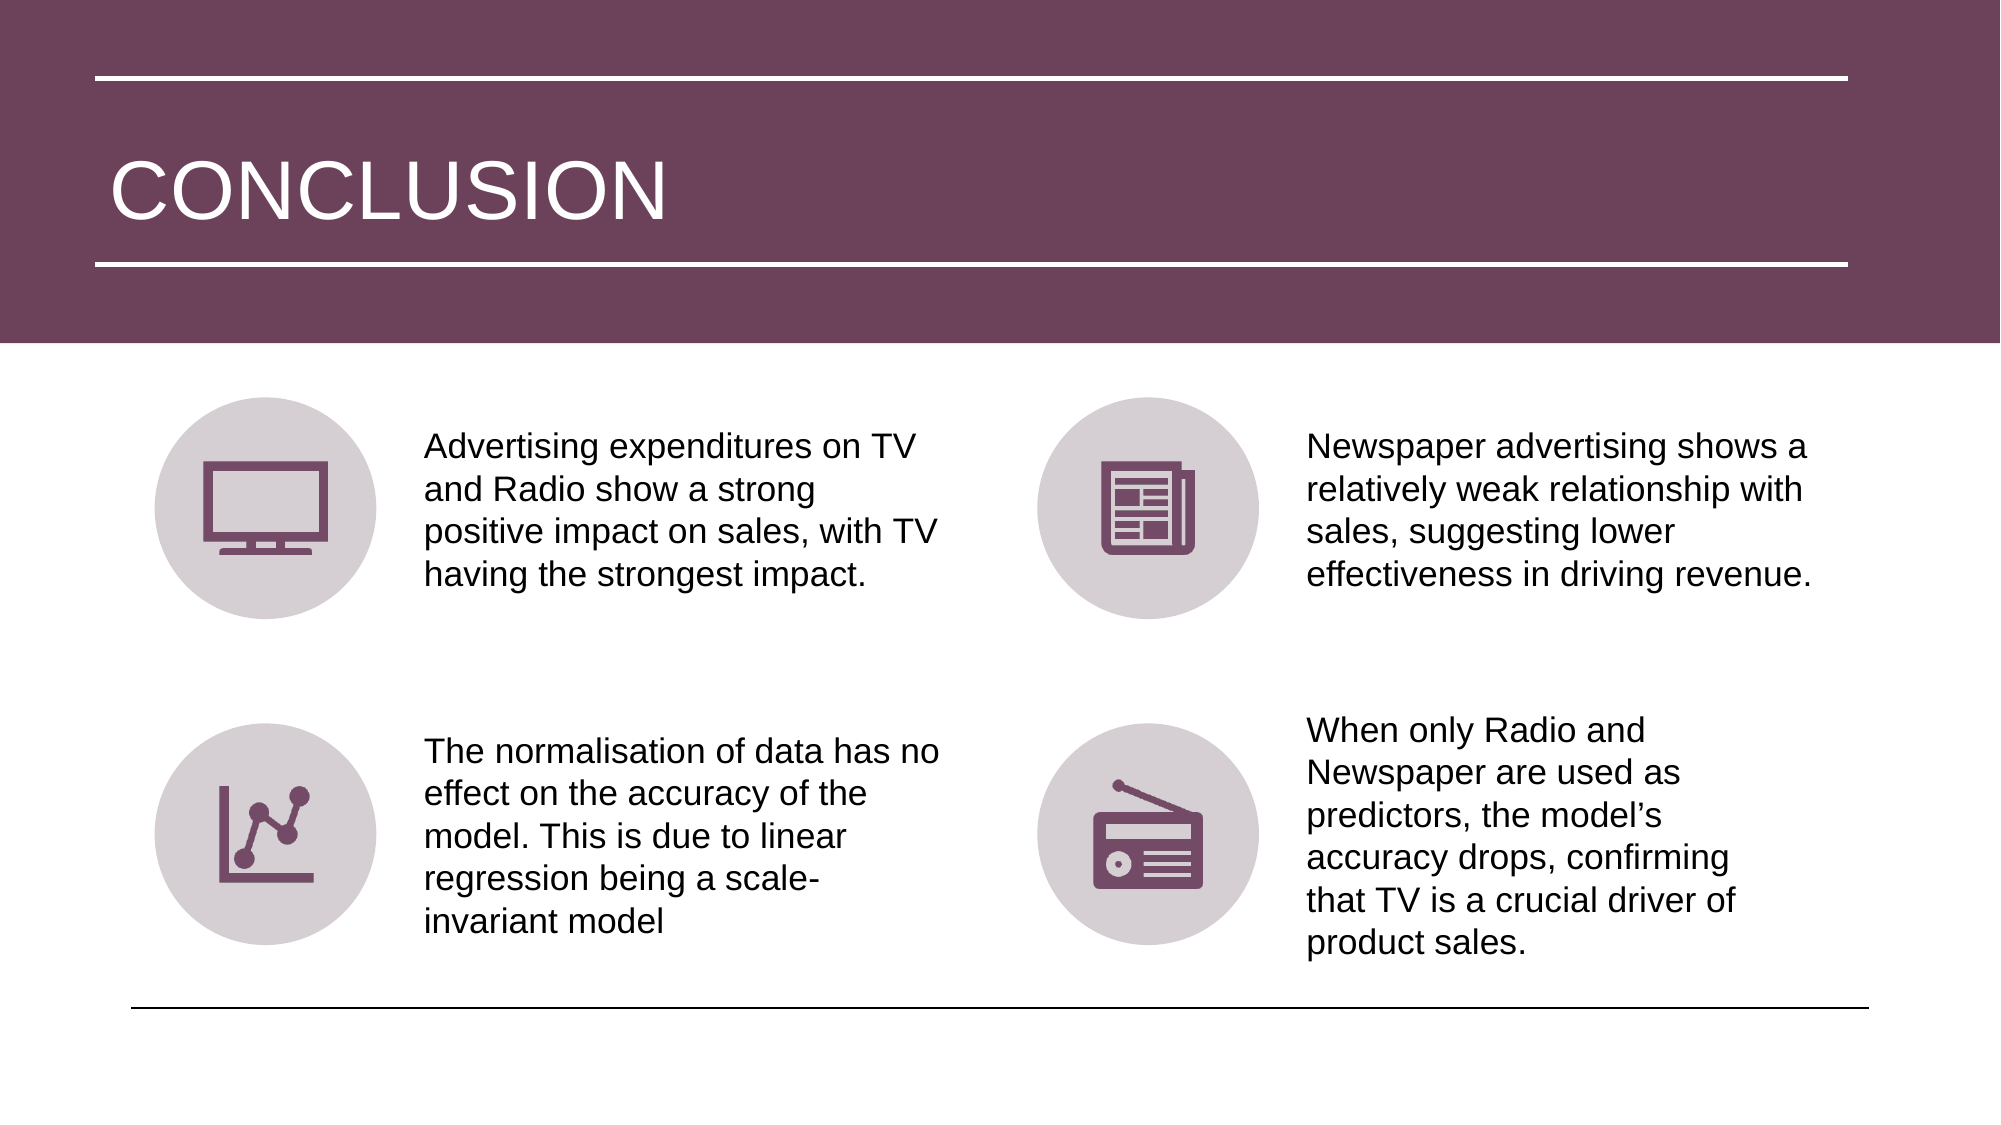

# conclusion
Advertising expenditures on TV and Radio show a strong positive impact on sales, with TV having the strongest impact.
Newspaper advertising shows a relatively weak relationship with sales, suggesting lower effectiveness in driving revenue.
The normalisation of data has no effect on the accuracy of the model. This is due to linear regression being a scale-invariant model
When only Radio and Newspaper are used as predictors, the model’s accuracy drops, confirming that TV is a crucial driver of product sales.